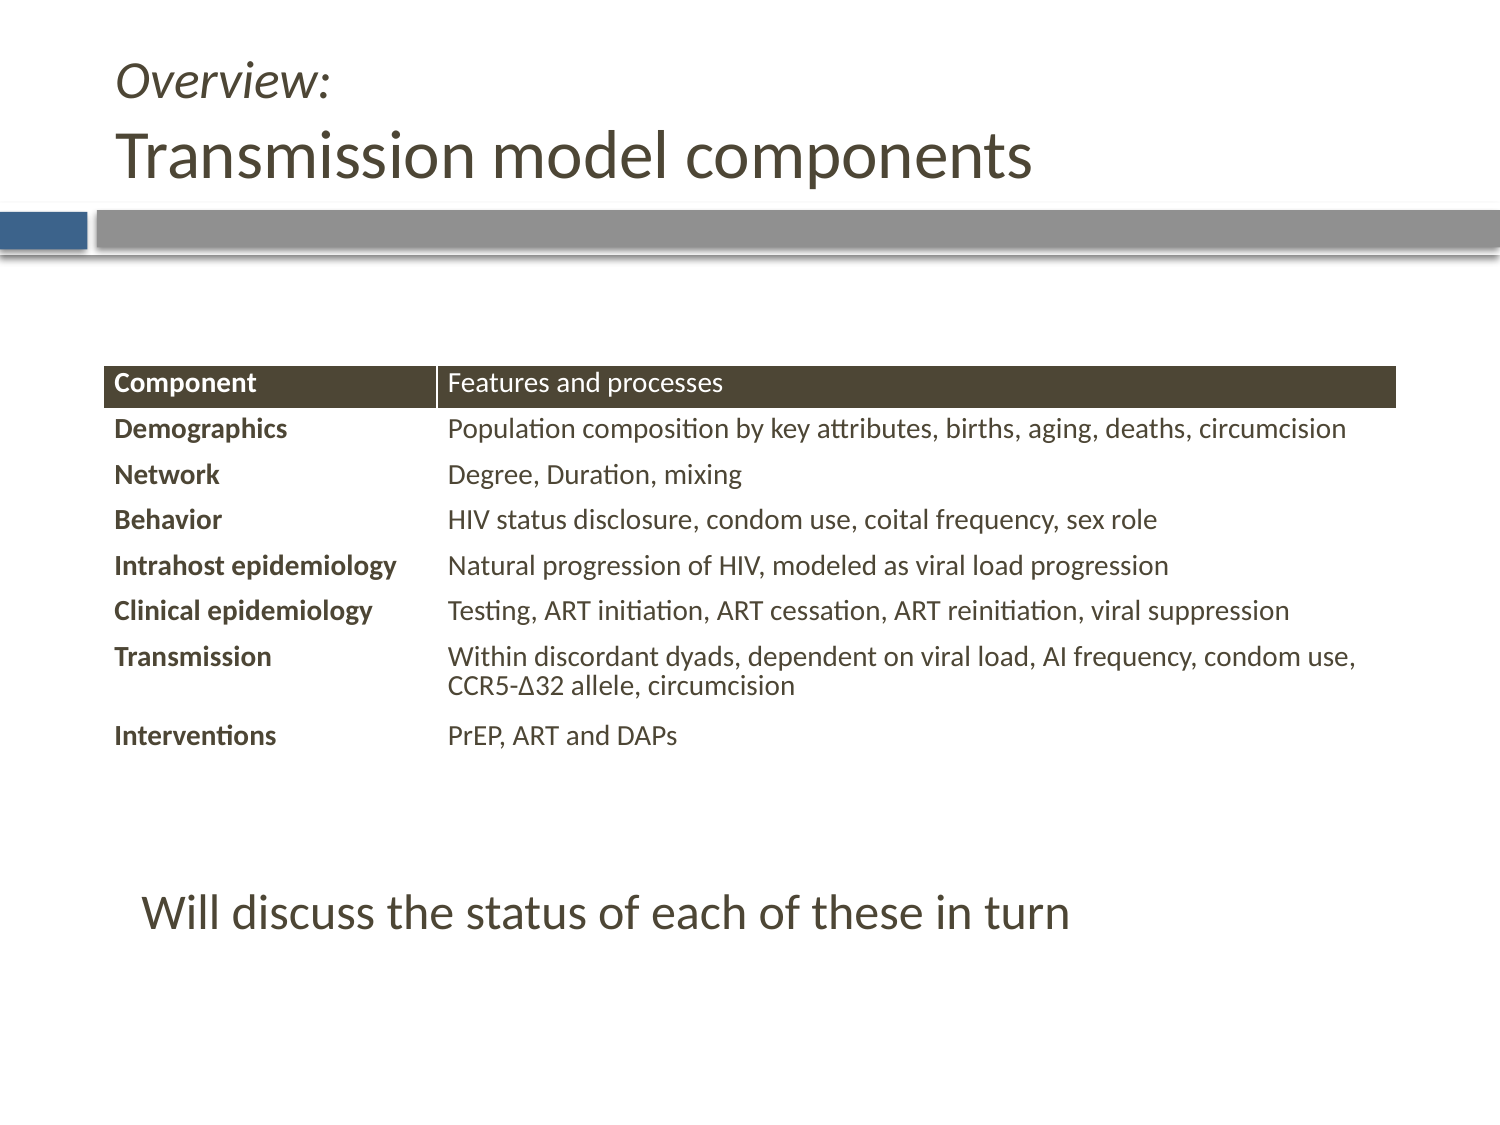

# Overview: Transmission model components
| Component | Features and processes |
| --- | --- |
| Demographics | Population composition by key attributes, births, aging, deaths, circumcision |
| Network | Degree, Duration, mixing |
| Behavior | HIV status disclosure, condom use, coital frequency, sex role |
| Intrahost epidemiology | Natural progression of HIV, modeled as viral load progression |
| Clinical epidemiology | Testing, ART initiation, ART cessation, ART reinitiation, viral suppression |
| Transmission | Within discordant dyads, dependent on viral load, AI frequency, condom use, CCR5-Δ32 allele, circumcision |
| Interventions | PrEP, ART and DAPs |
Will discuss the status of each of these in turn